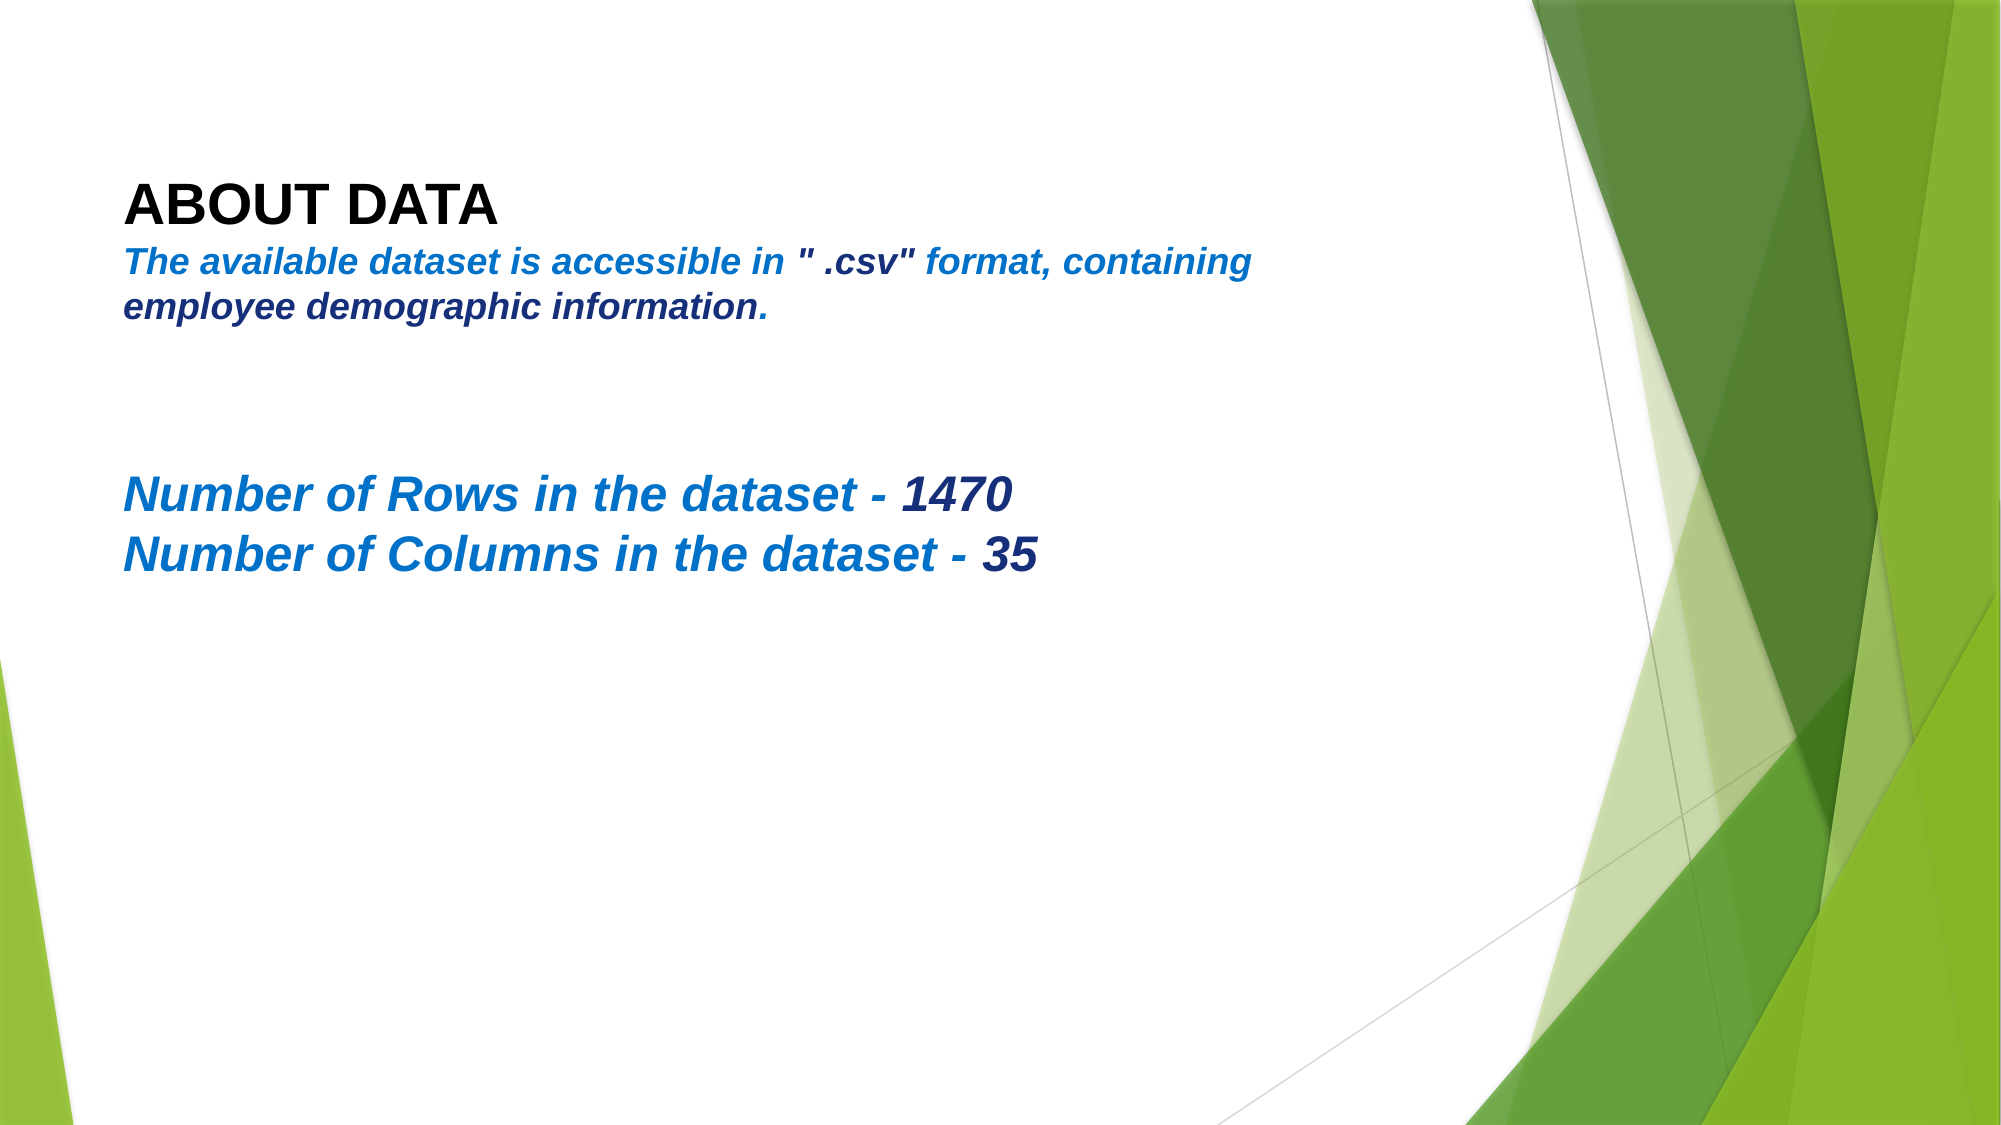

ABOUT DATA
The available dataset is accessible in " .csv" format, containing
employee demographic information.

Number of Rows in the dataset - 1470
Number of Columns in the dataset - 35